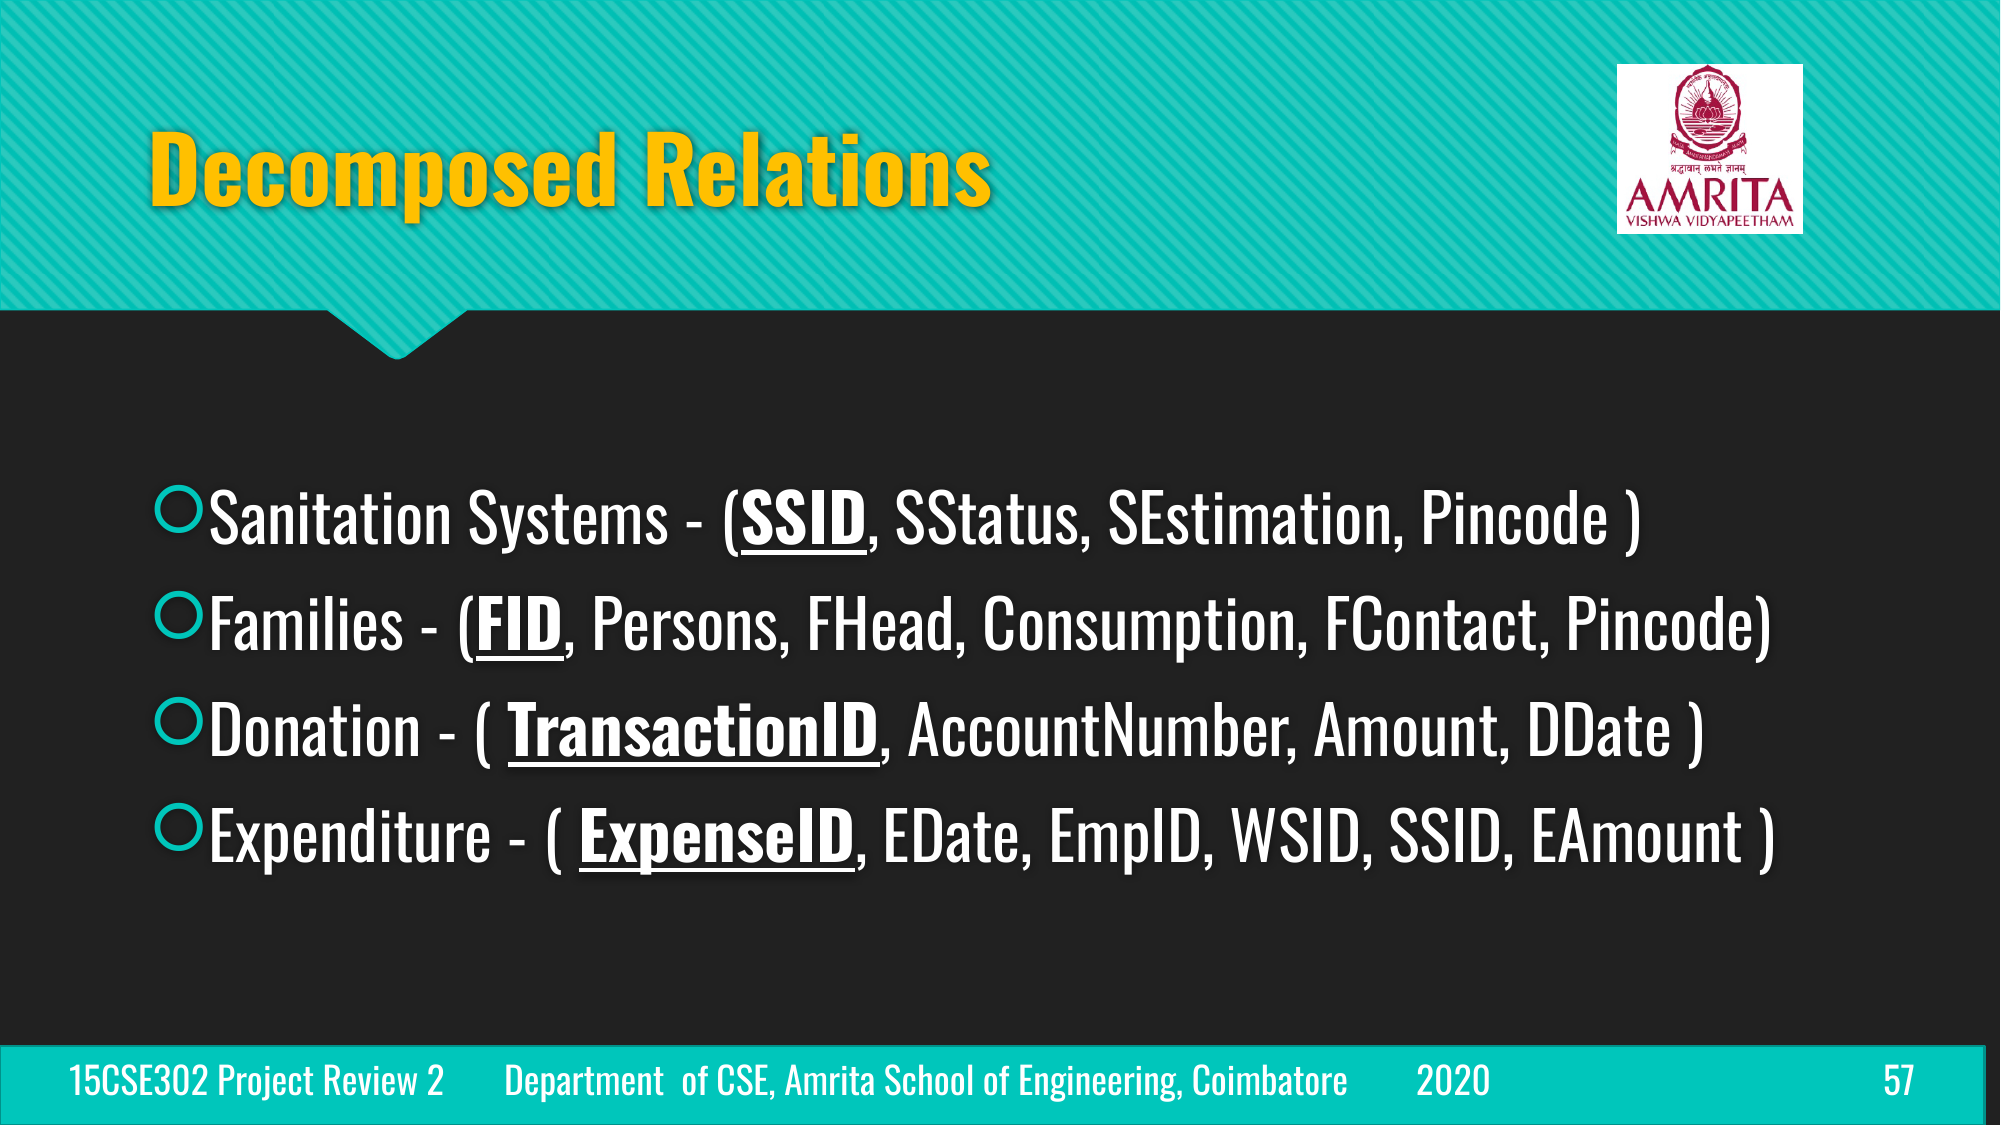

# Decomposed Relations

Sanitation Systems - (SSID, SStatus, SEstimation, Pincode )
Families - (FID, Persons, FHead, Consumption, FContact, Pincode)
Donation - ( TransactionID, AccountNumber, Amount, DDate )
Expenditure - ( ExpenseID, EDate, EmpID, WSID, SSID, EAmount )